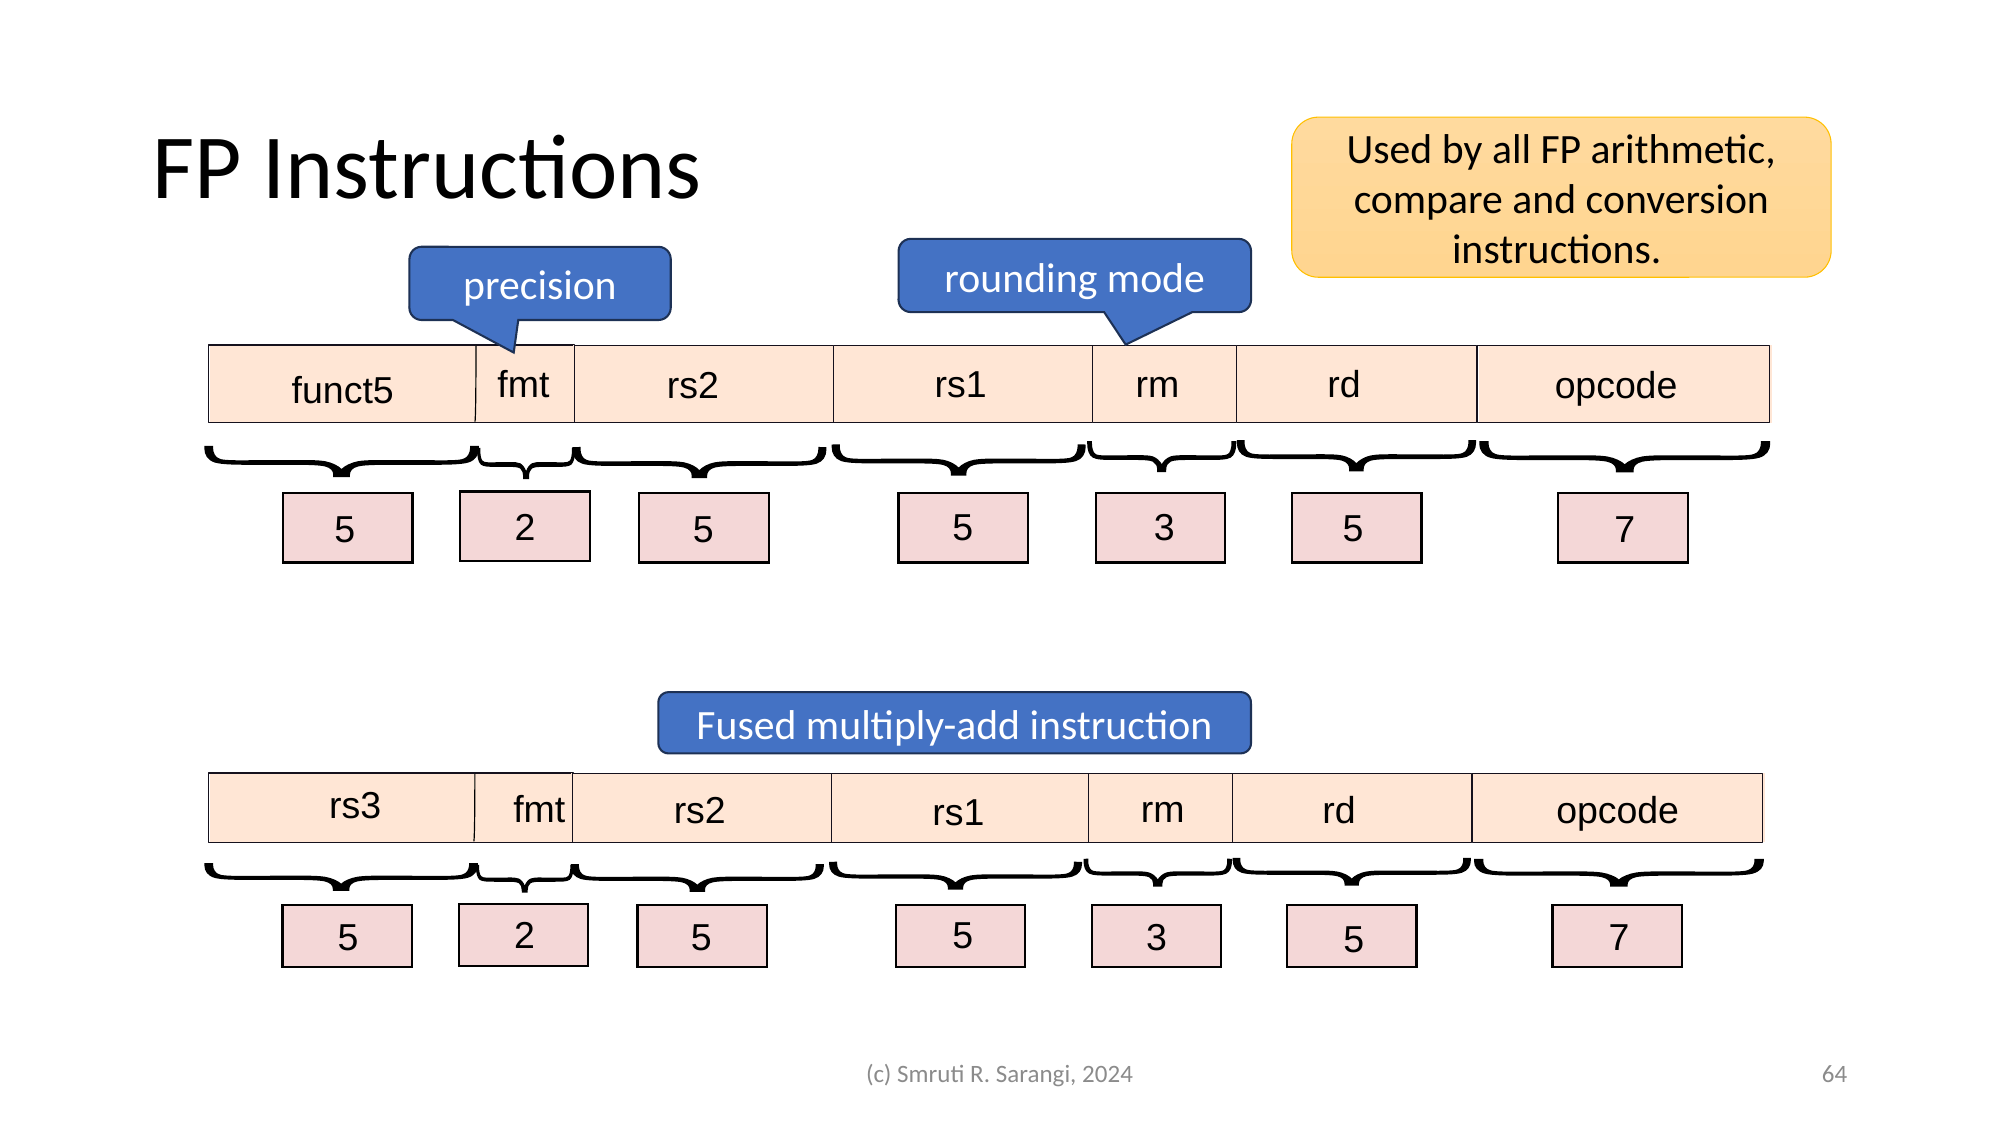

# FP Instructions
Used by all FP arithmetic, compare and conversion instructions.
rounding mode
precision

rd
rs1
rm
fmt
opcode
rs2
funct5

2

5

5

3

5

7

5
Fused multiply-add instruction

rs3
rm
fmt
rs2
rd
opcode
rs1

2
5

5

3

5

7

5
(c) Smruti R. Sarangi, 2024
64